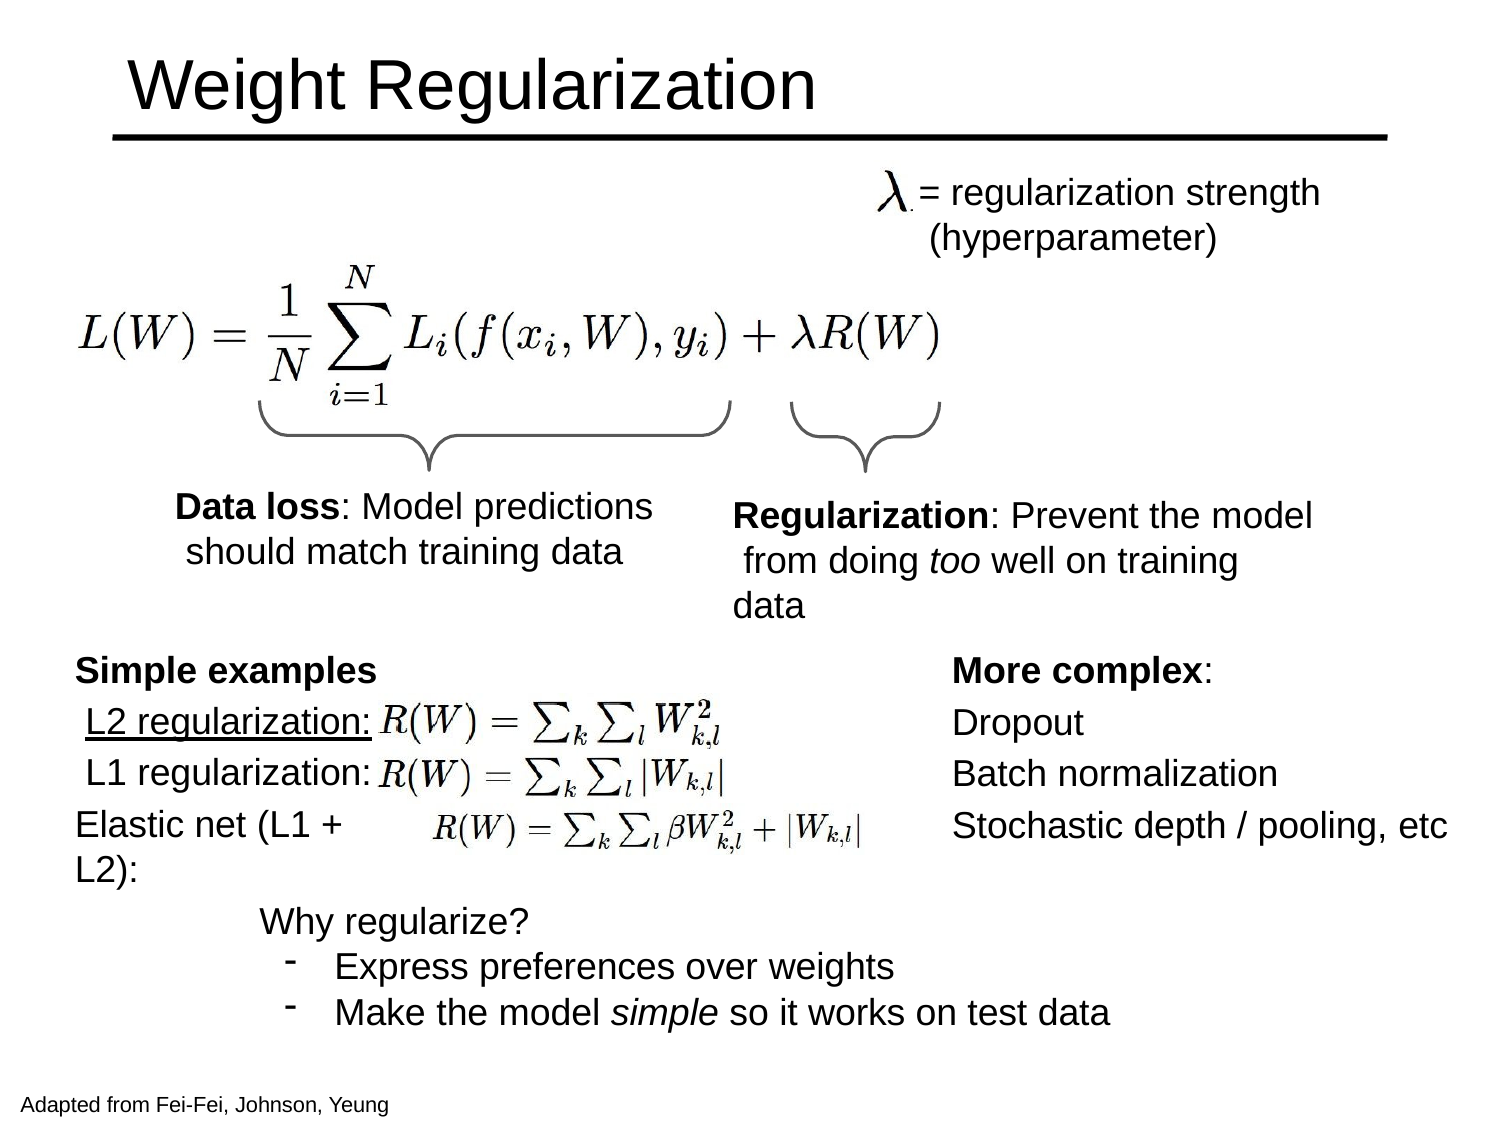

# Weight Regularization

= regularization strength  (hyperparameter)

Data loss: Model predictions  should match training data
Regularization: Prevent the model  from doing too well on training data
Simple examples  L2 regularization:  L1 regularization:
Elastic net (L1 + L2):
More complex:
Dropout
Batch normalization
Stochastic depth / pooling, etc

Why regularize?
Express preferences over weights
Make the model simple so it works on test data
Adapted from Fei-Fei, Johnson, Yeung